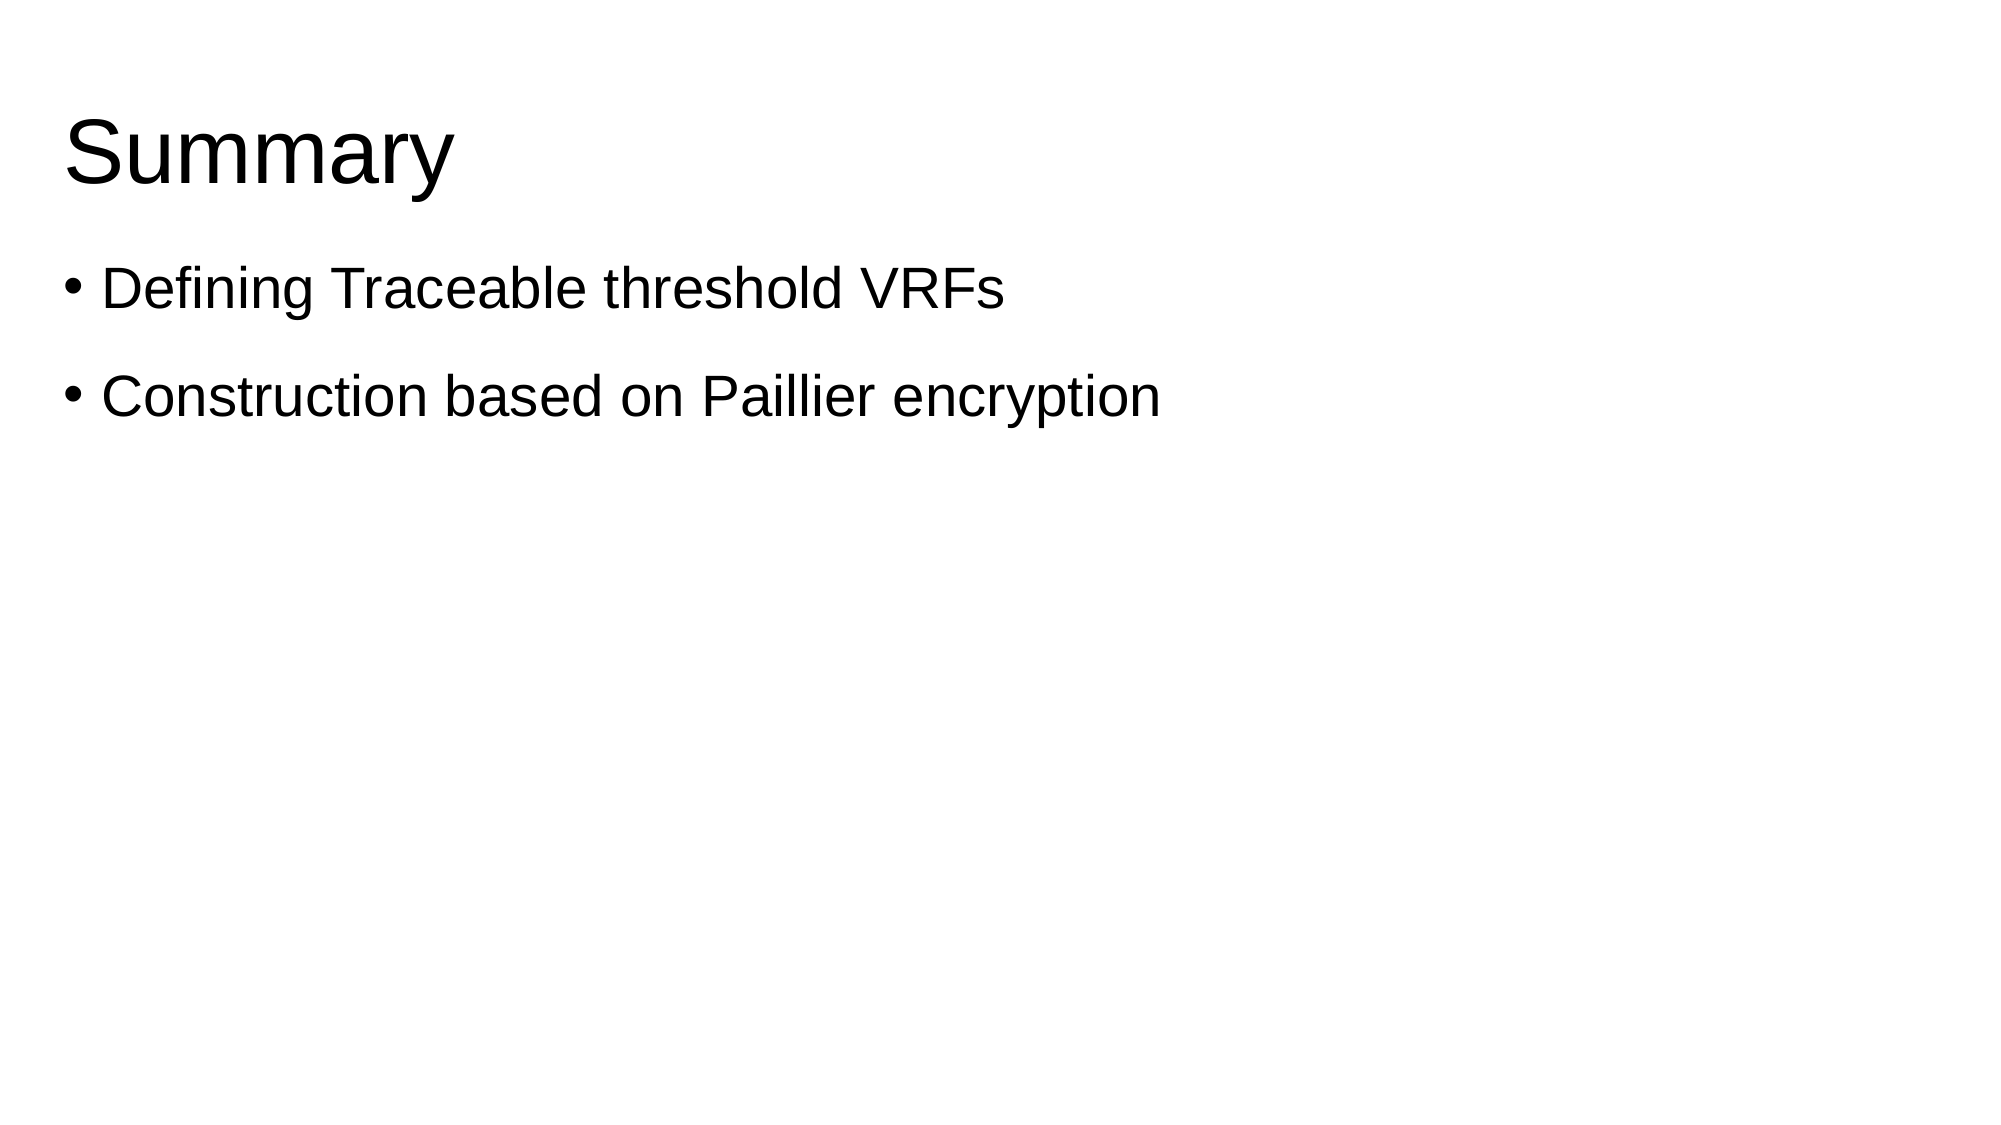

# Summary
Defining Traceable threshold VRFs
Construction based on Paillier encryption